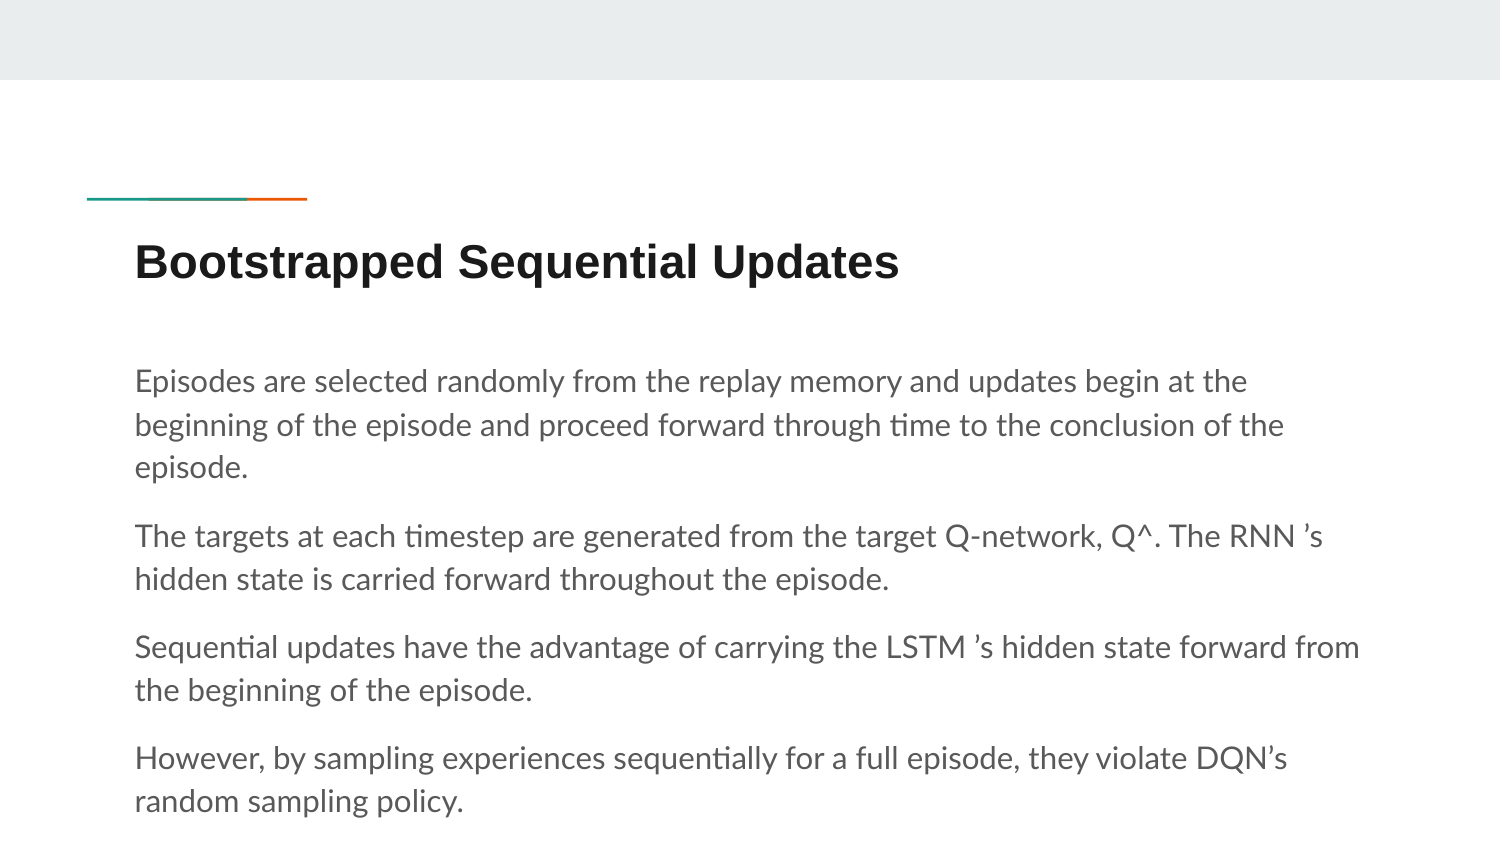

# Bootstrapped Sequential Updates

Episodes are selected randomly from the replay memory and updates begin at the beginning of the episode and proceed forward through time to the conclusion of the episode.
The targets at each timestep are generated from the target Q-network, Q^. The RNN ’s hidden state is carried forward throughout the episode.
Sequential updates have the advantage of carrying the LSTM ’s hidden state forward from the beginning of the episode.
However, by sampling experiences sequentially for a full episode, they violate DQN’s random sampling policy.